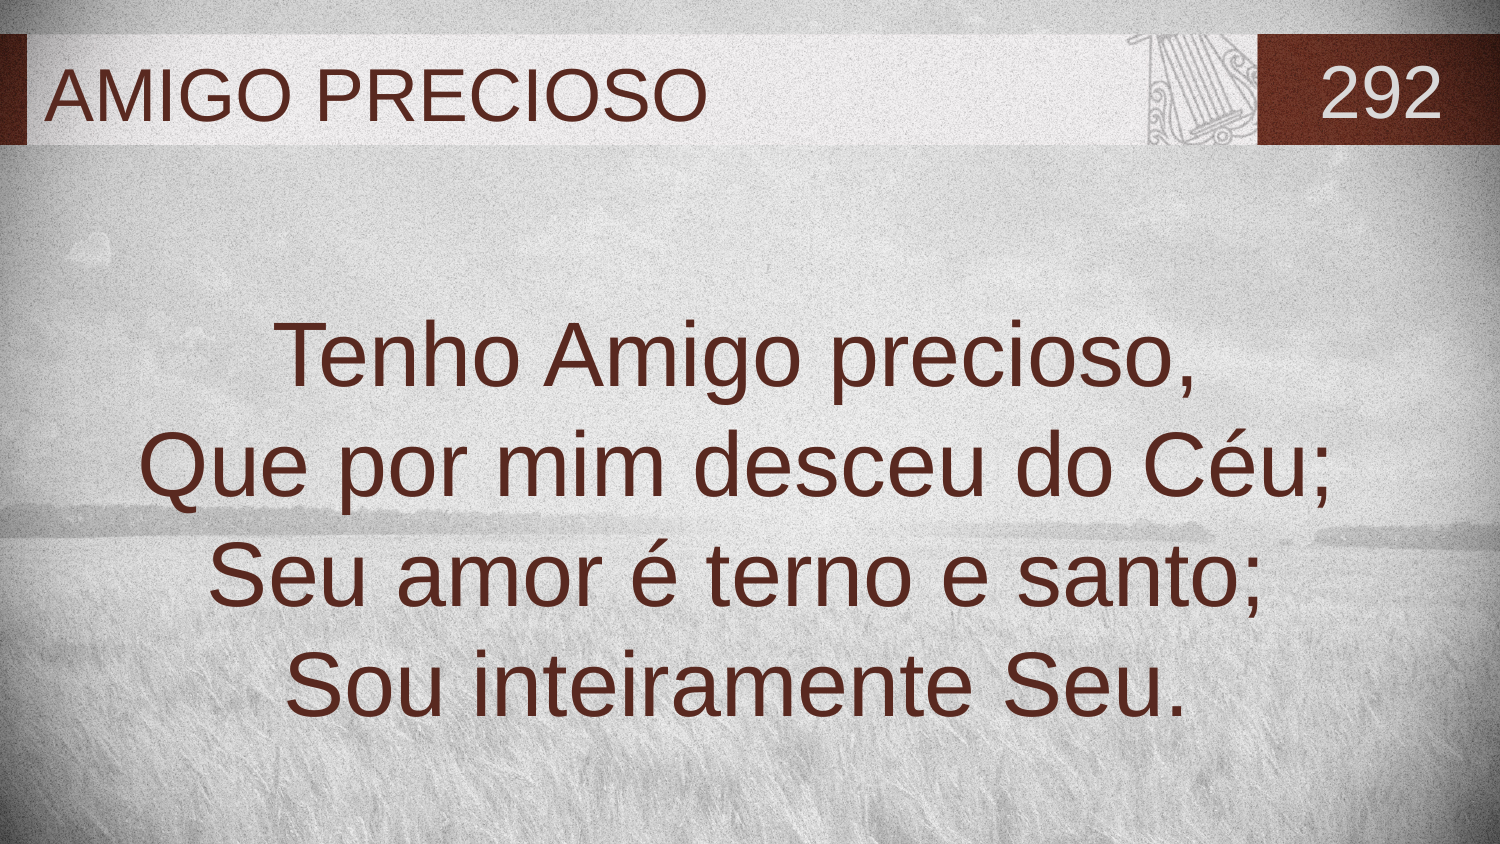

# AMIGO PRECIOSO
292
Tenho Amigo precioso,
Que por mim desceu do Céu;
Seu amor é terno e santo;
Sou inteiramente Seu.